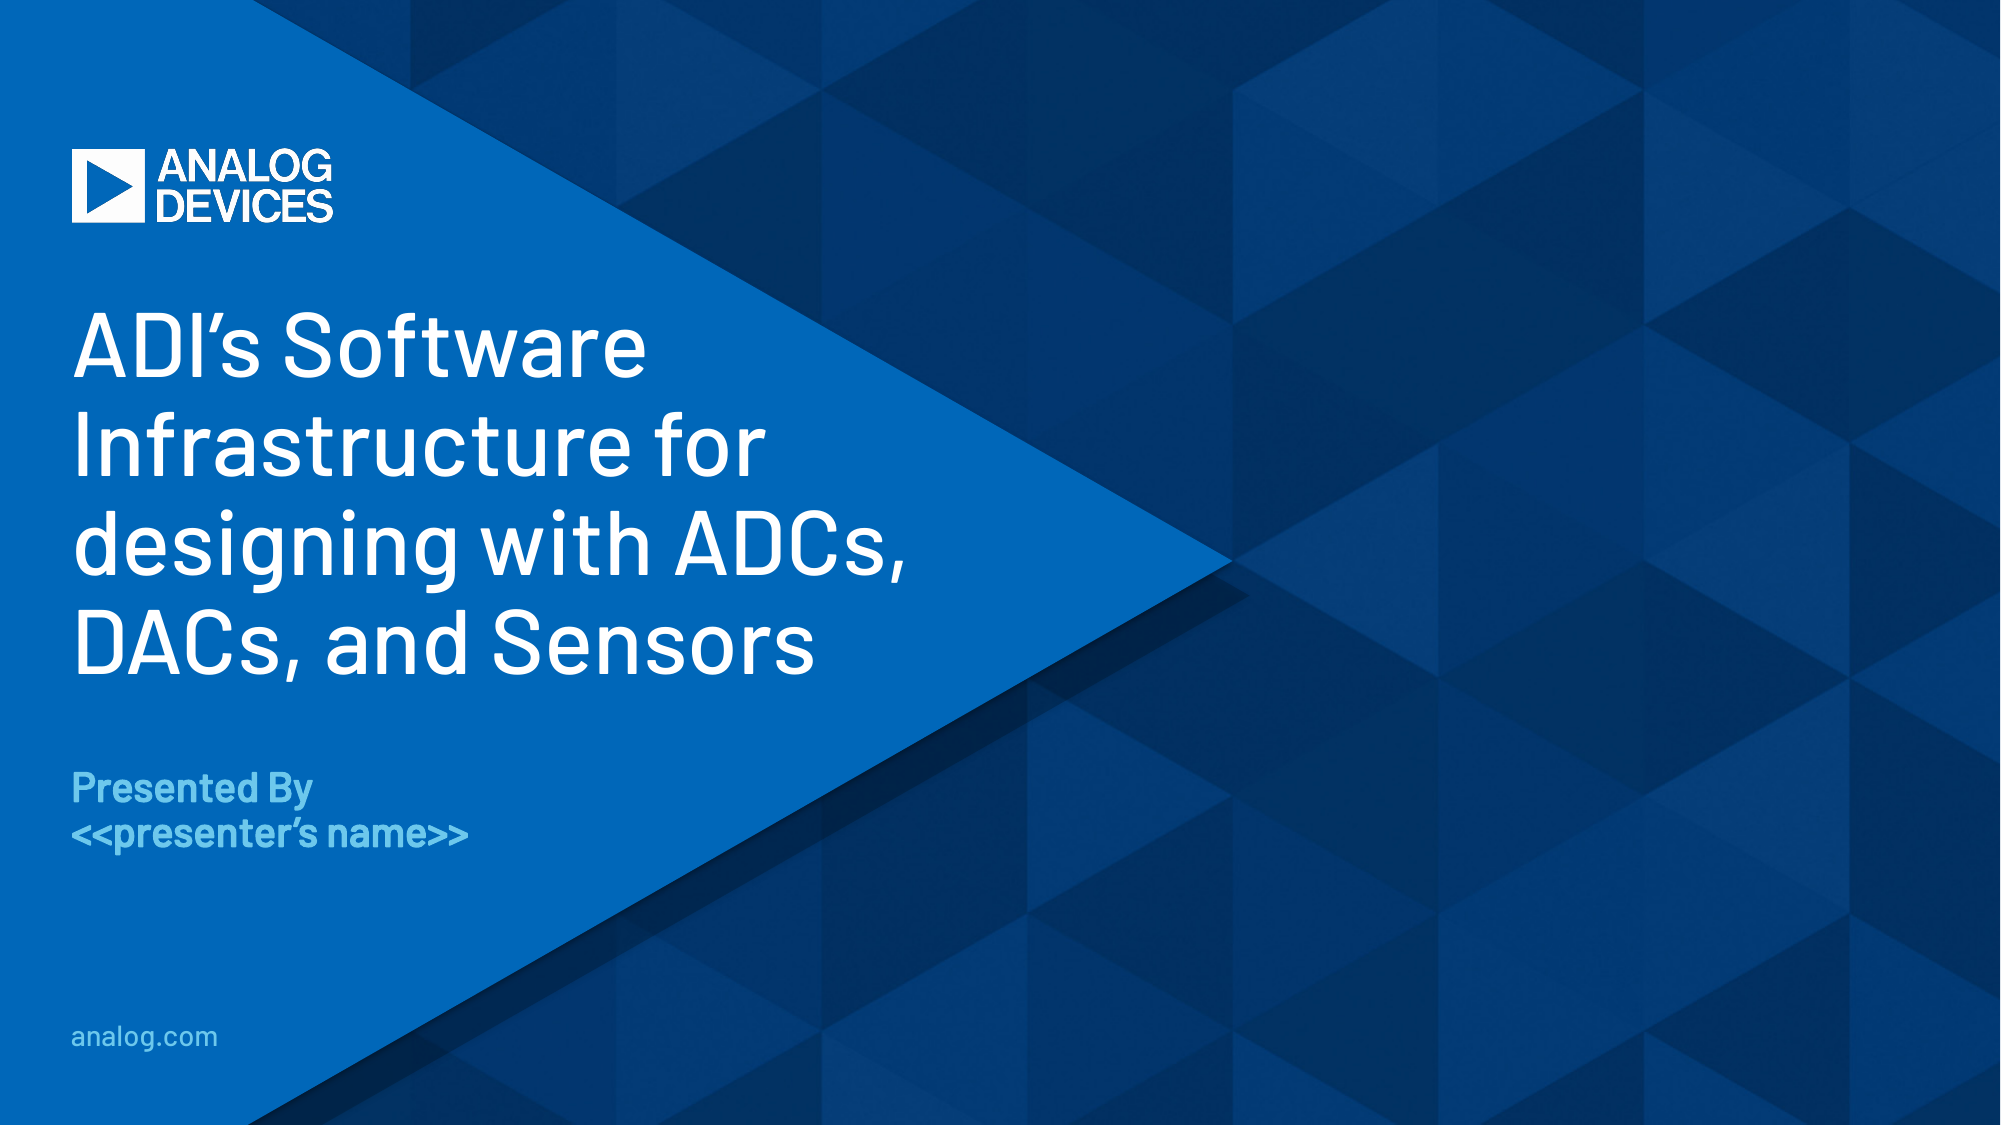

ADI’s Software Infrastructure for designing with ADCs, DACs, and Sensors
Presented By
<<presenter’s name>>